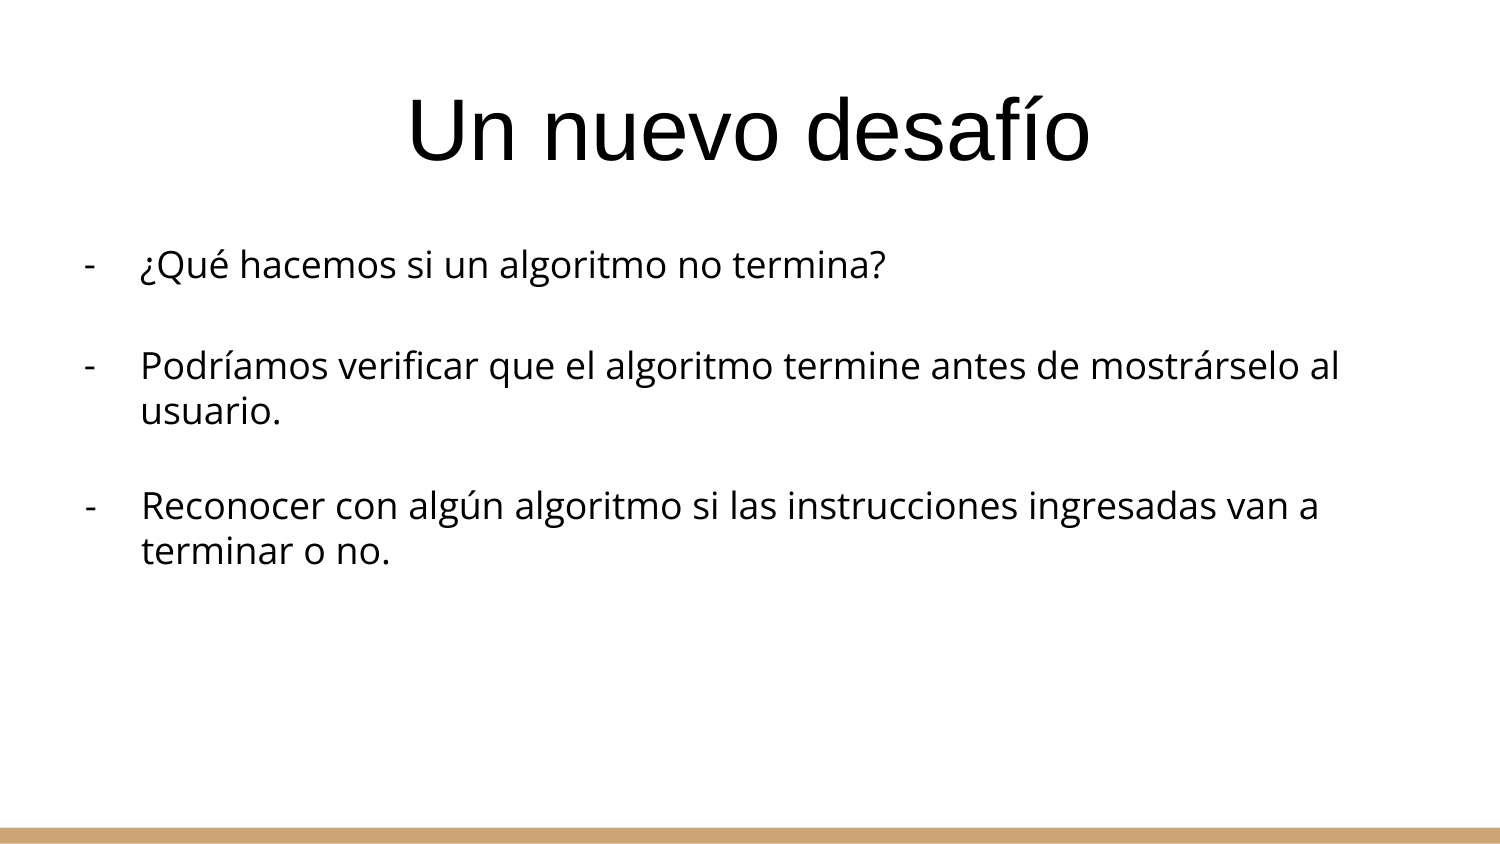

# Un nuevo desafío
¿Qué hacemos si un algoritmo no termina?
Podríamos verificar que el algoritmo termine antes de mostrárselo al usuario.

Reconocer con algún algoritmo si las instrucciones ingresadas van a terminar o no.